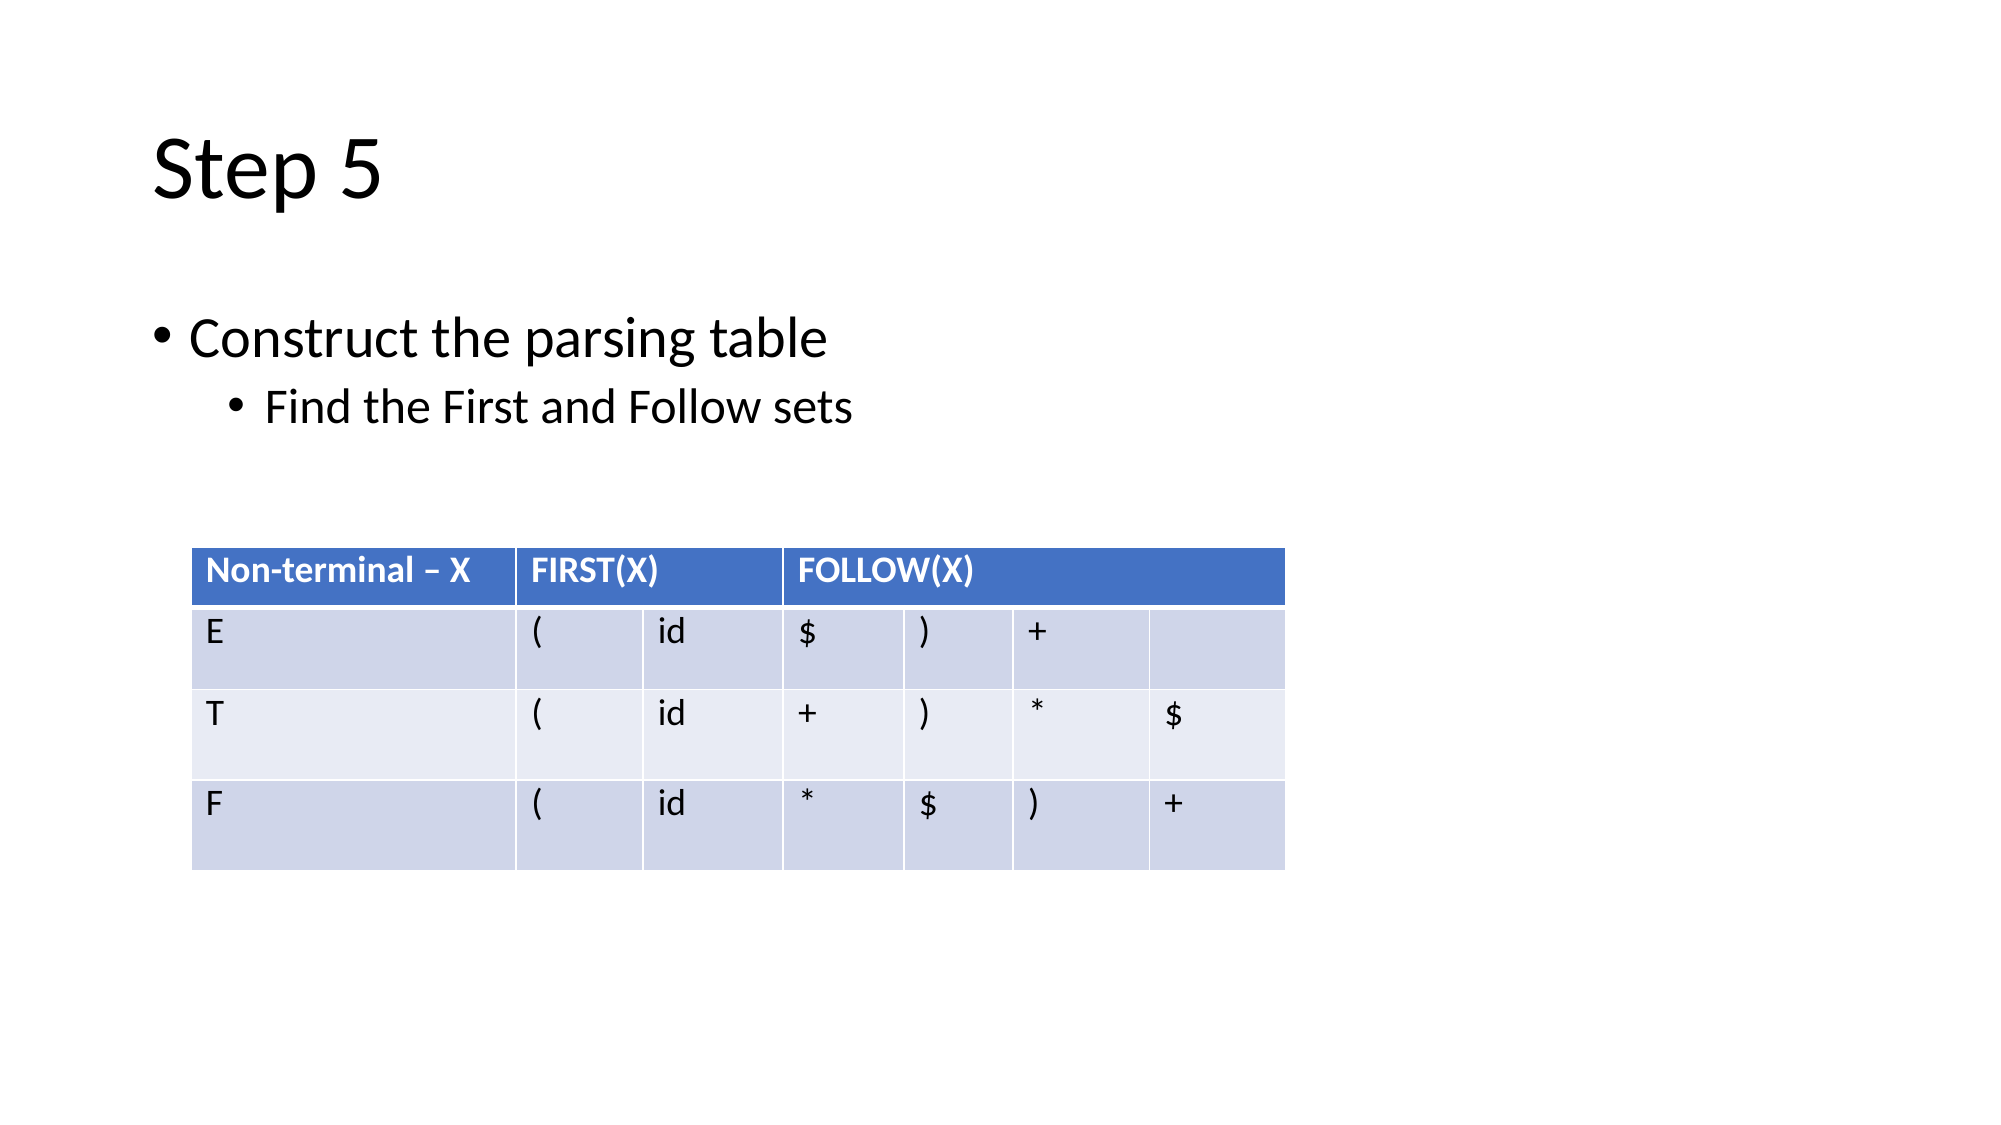

# Step 5
Construct the parsing table
Find the First and Follow sets
| Non-terminal – X | FIRST(X) |  | FOLLOW(X) |  |  |  |
| --- | --- | --- | --- | --- | --- | --- |
| E | ( | id | $ | ) | + |  |
| T | ( | id | + | ) | \* | $ |
| F | ( | id | \* | $ | ) | + |